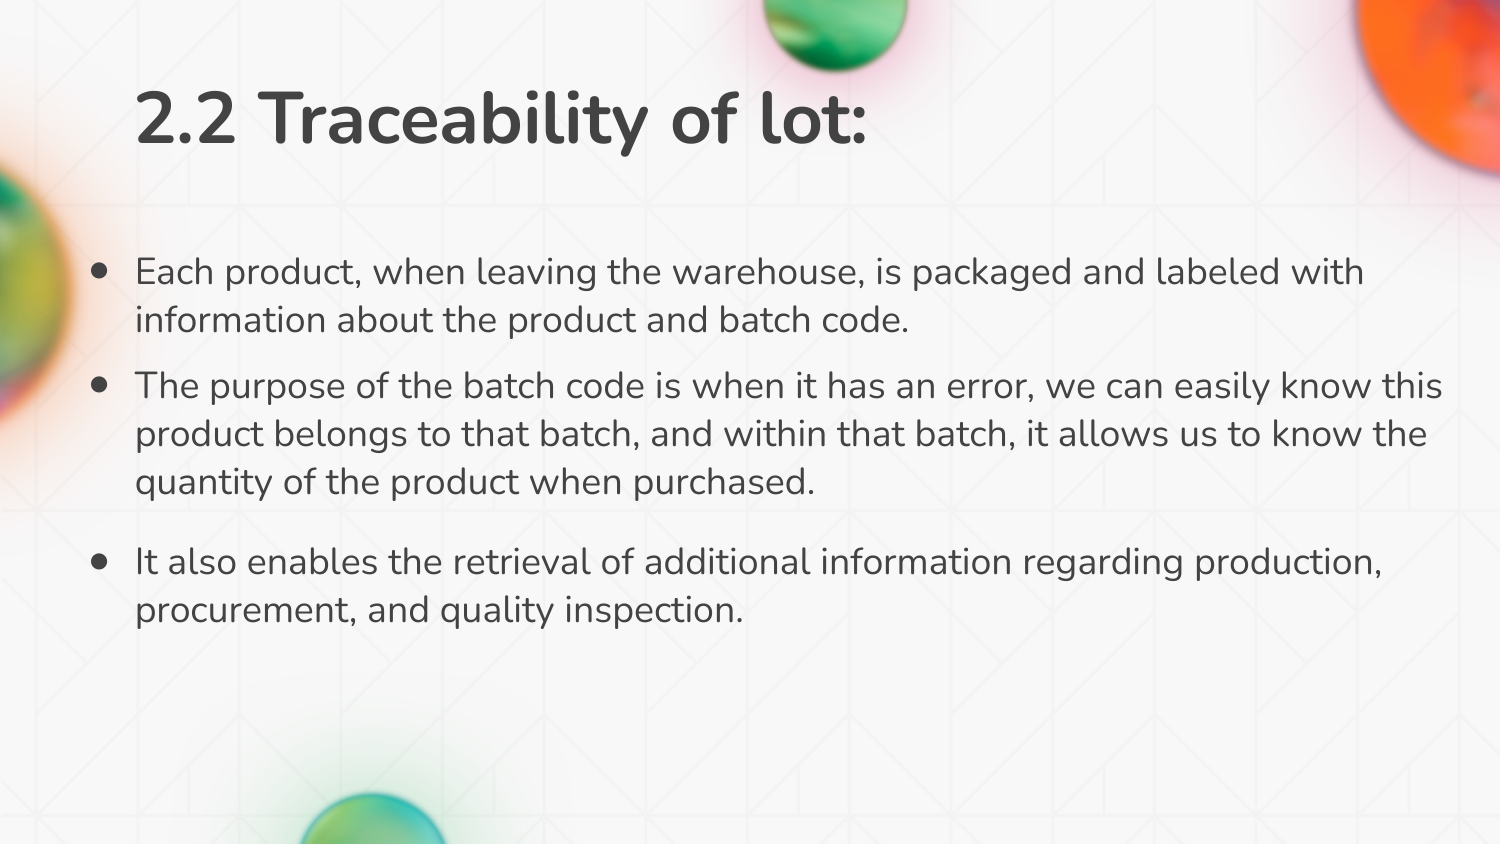

# 2.2 Traceability of lot:
Each product, when leaving the warehouse, is packaged and labeled with information about the product and batch code.
The purpose of the batch code is when it has an error, we can easily know this product belongs to that batch, and within that batch, it allows us to know the quantity of the product when purchased.
It also enables the retrieval of additional information regarding production, procurement, and quality inspection.